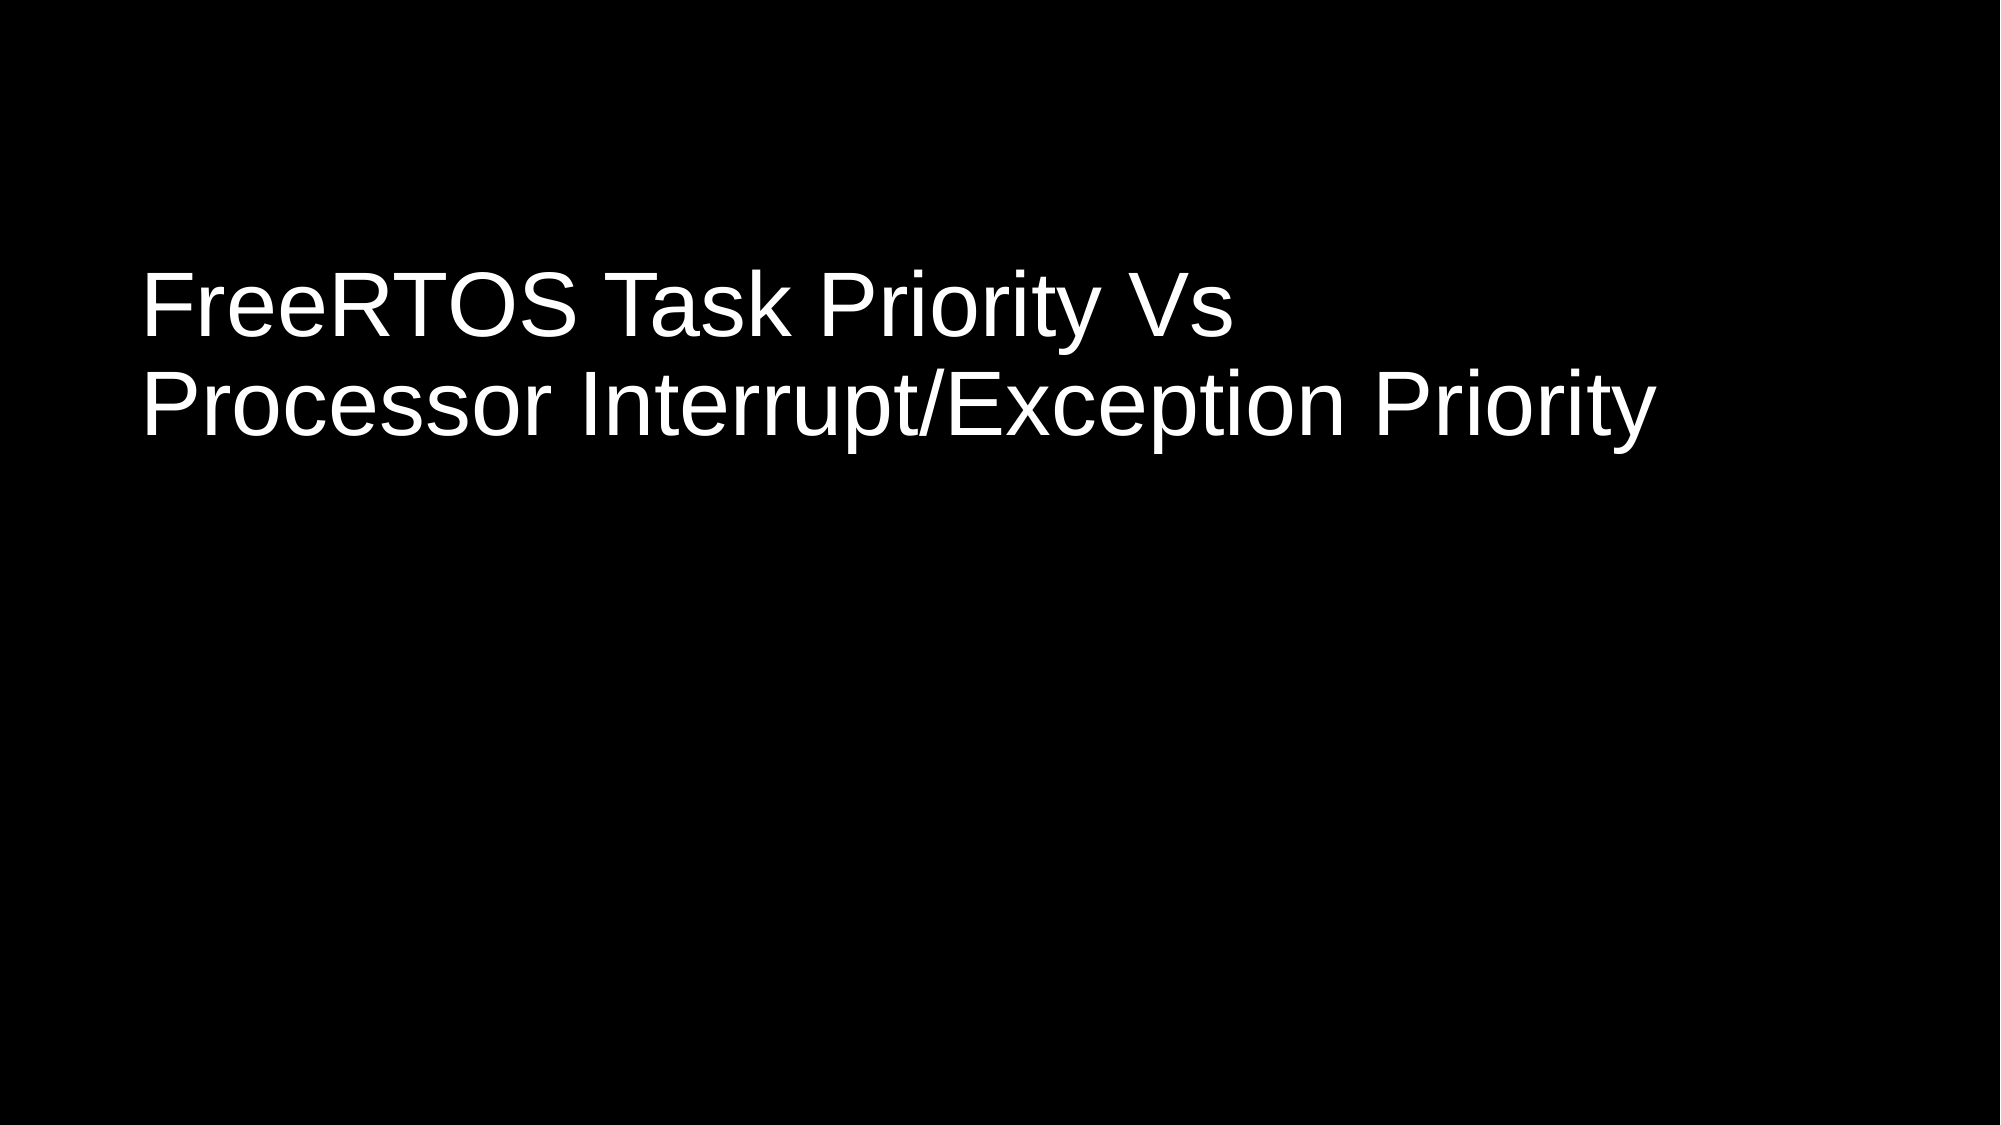

# FreeRTOS Task Priority Vs Processor Interrupt/Exception Priority